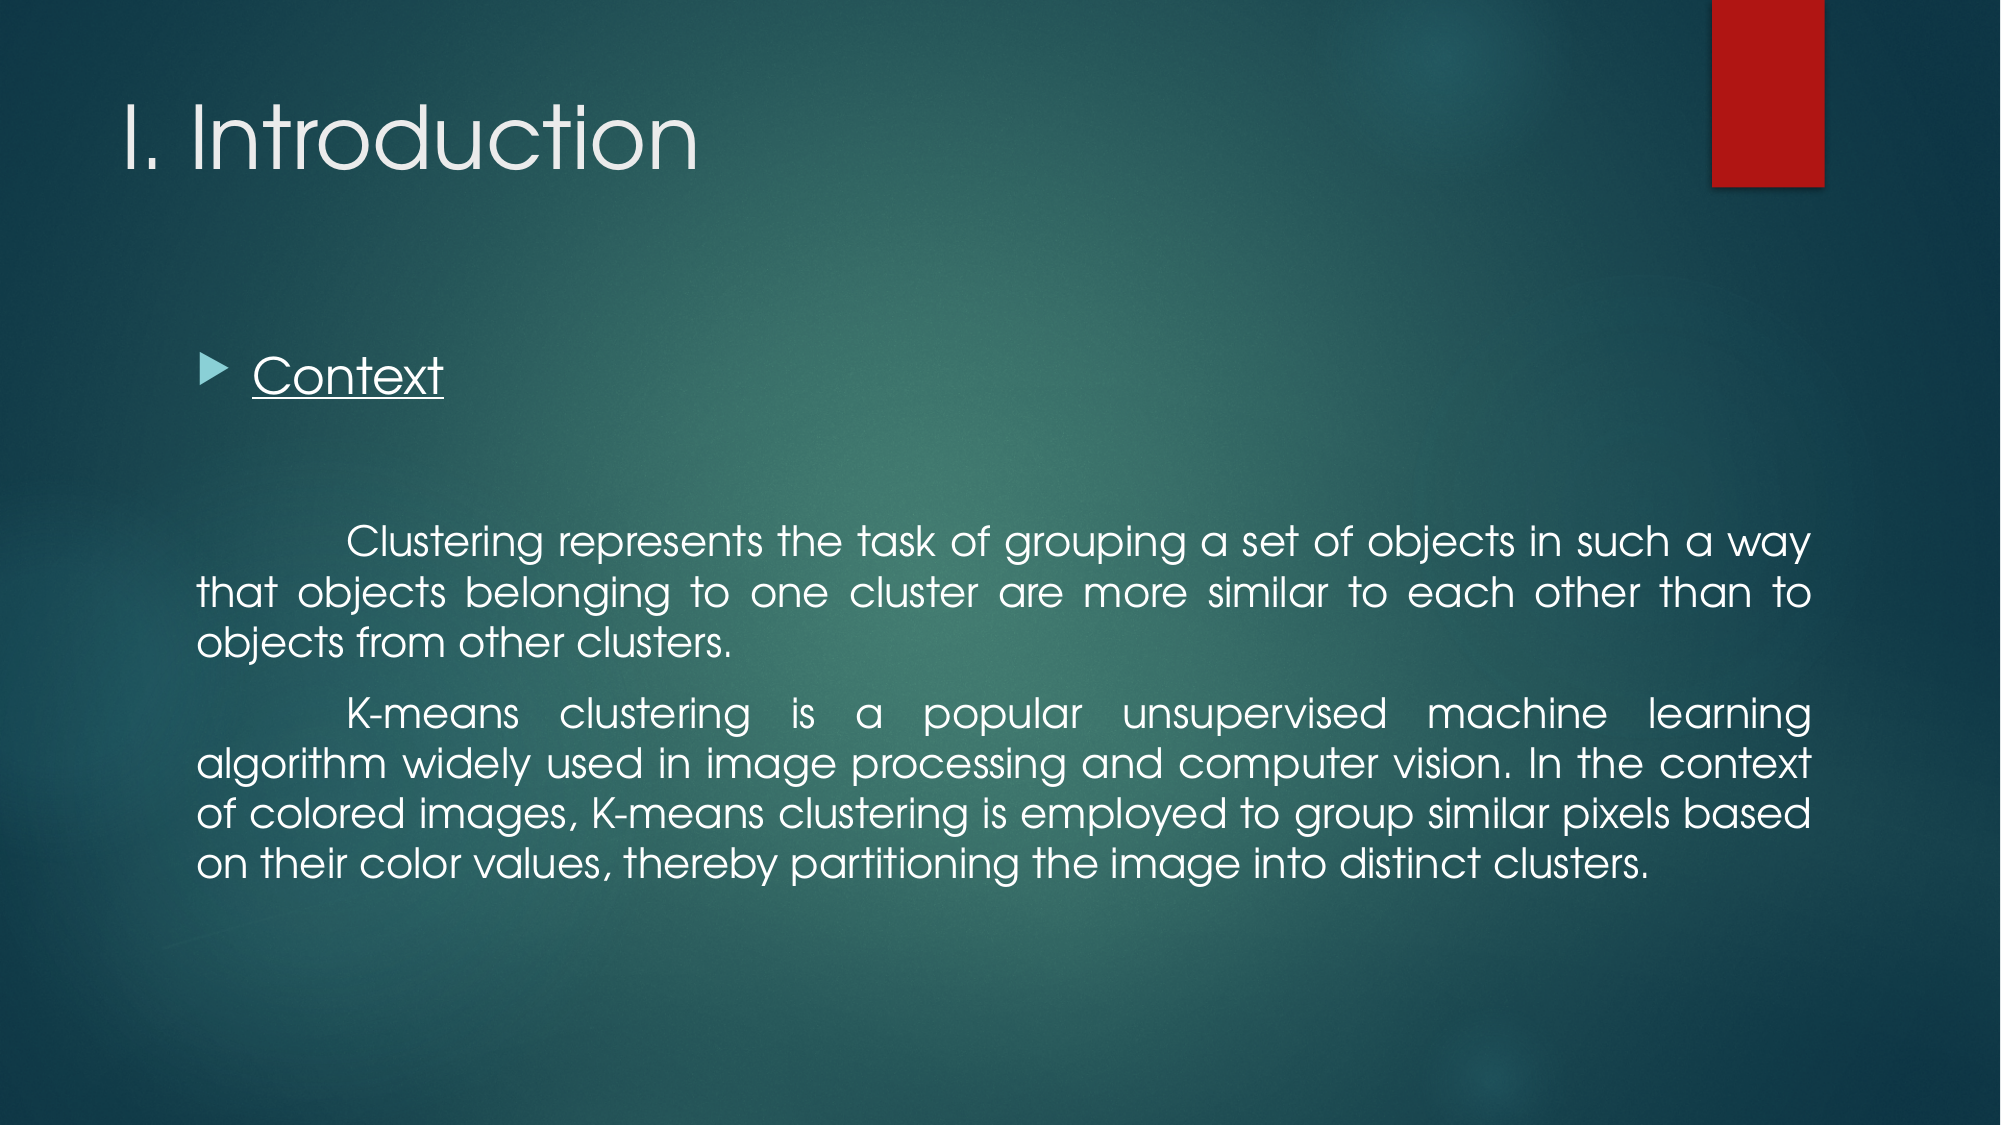

# I. Introduction
Context

	Clustering represents the task of grouping a set of objects in such a way that objects belonging to one cluster are more similar to each other than to objects from other clusters.
	K-means clustering is a popular unsupervised machine learning algorithm widely used in image processing and computer vision. In the context of colored images, K-means clustering is employed to group similar pixels based on their color values, thereby partitioning the image into distinct clusters.